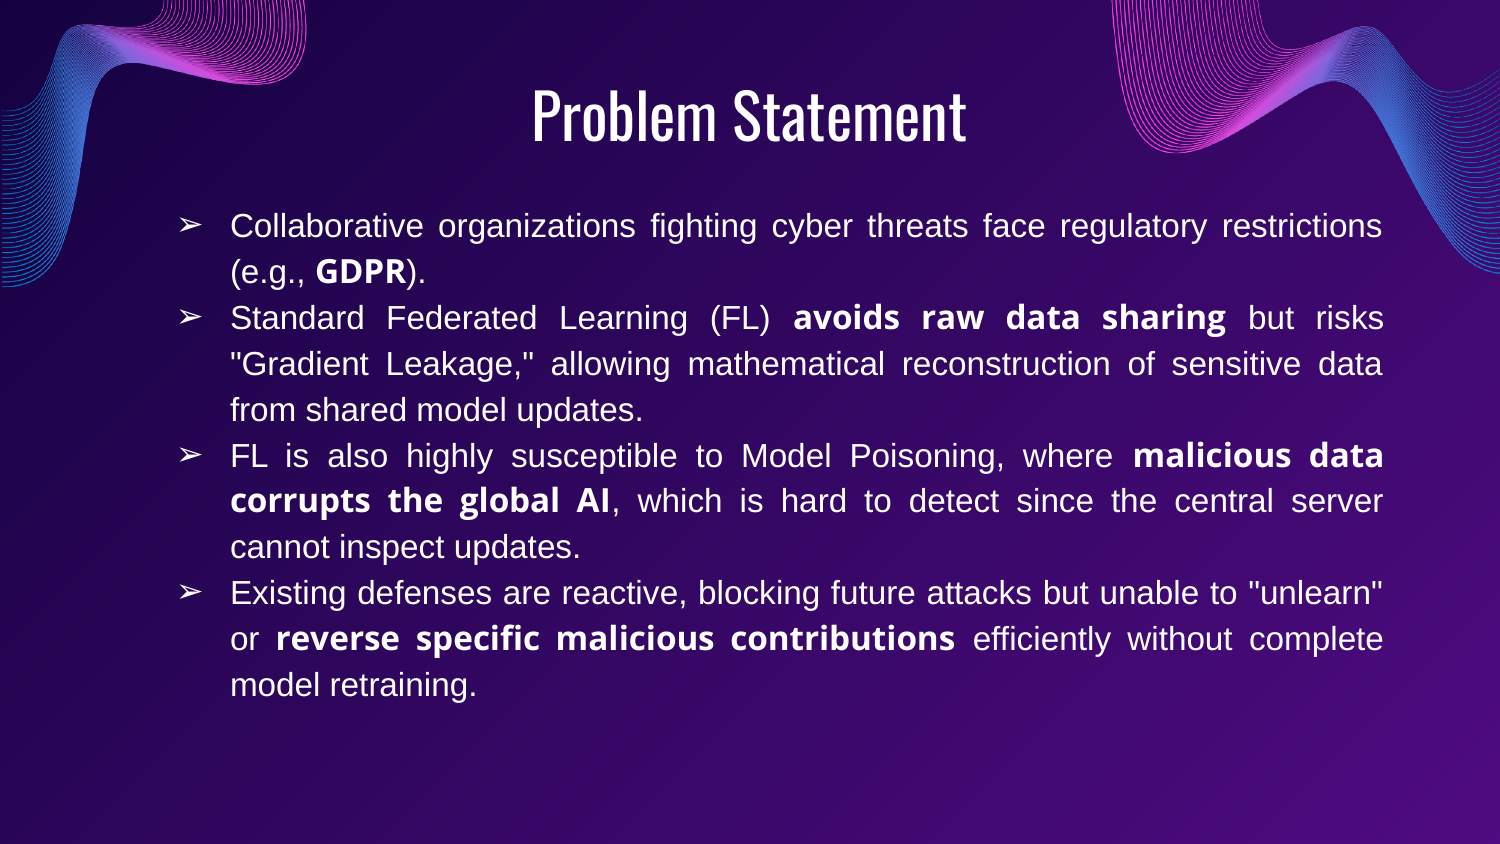

Problem Statement
Collaborative organizations fighting cyber threats face regulatory restrictions (e.g., GDPR).
Standard Federated Learning (FL) avoids raw data sharing but risks "Gradient Leakage," allowing mathematical reconstruction of sensitive data from shared model updates.
FL is also highly susceptible to Model Poisoning, where malicious data corrupts the global AI, which is hard to detect since the central server cannot inspect updates.
Existing defenses are reactive, blocking future attacks but unable to "unlearn" or reverse specific malicious contributions efficiently without complete model retraining.